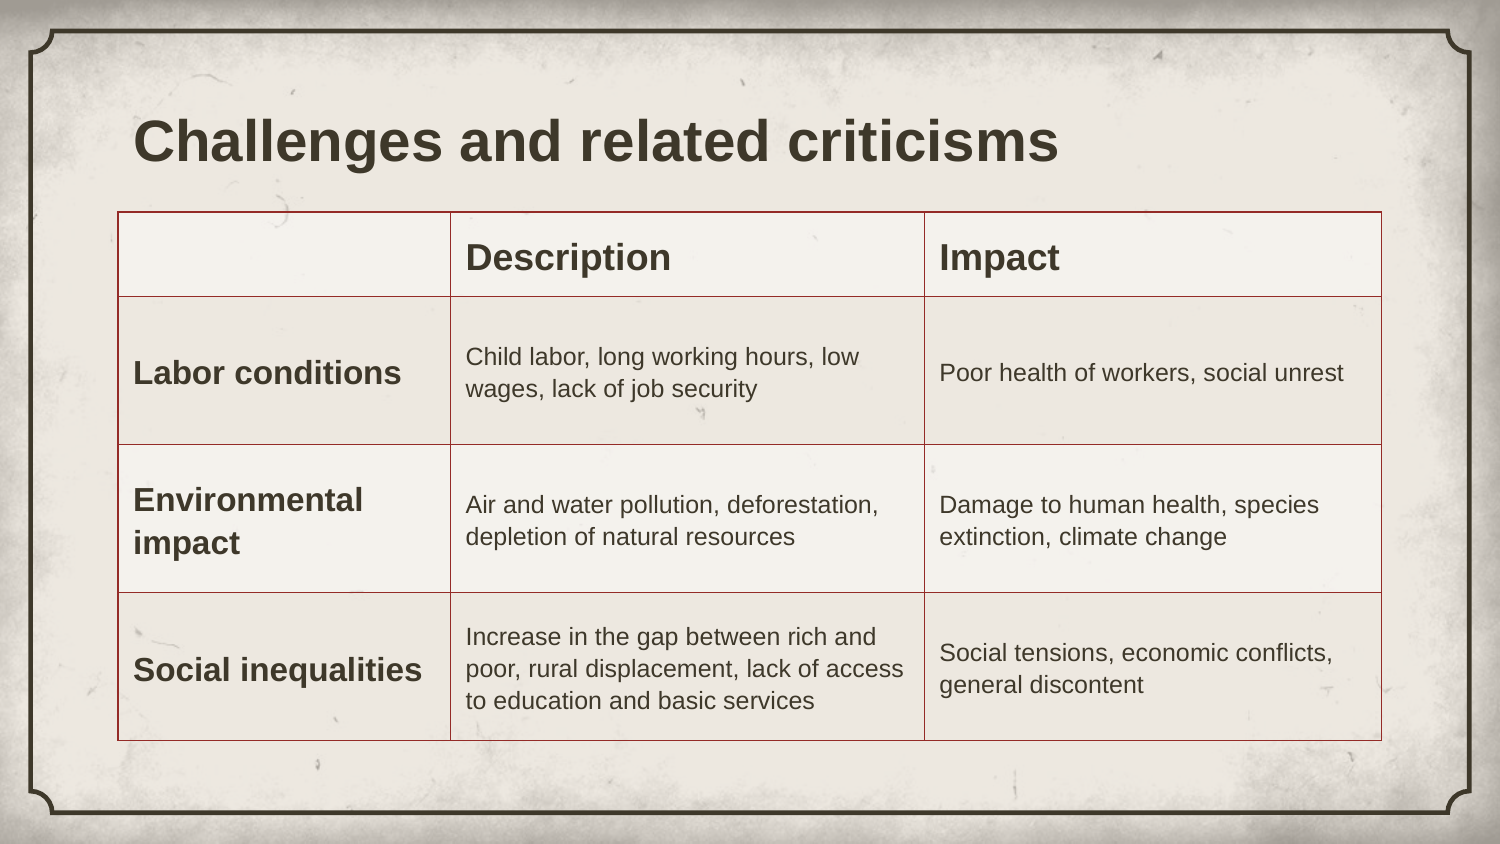

# Challenges and related criticisms
|  | Description | Impact |
| --- | --- | --- |
| Labor conditions | Child labor, long working hours, low wages, lack of job security | Poor health of workers, social unrest |
| Environmental impact | Air and water pollution, deforestation, depletion of natural resources | Damage to human health, species extinction, climate change |
| Social inequalities | Increase in the gap between rich and poor, rural displacement, lack of access to education and basic services | Social tensions, economic conflicts, general discontent |